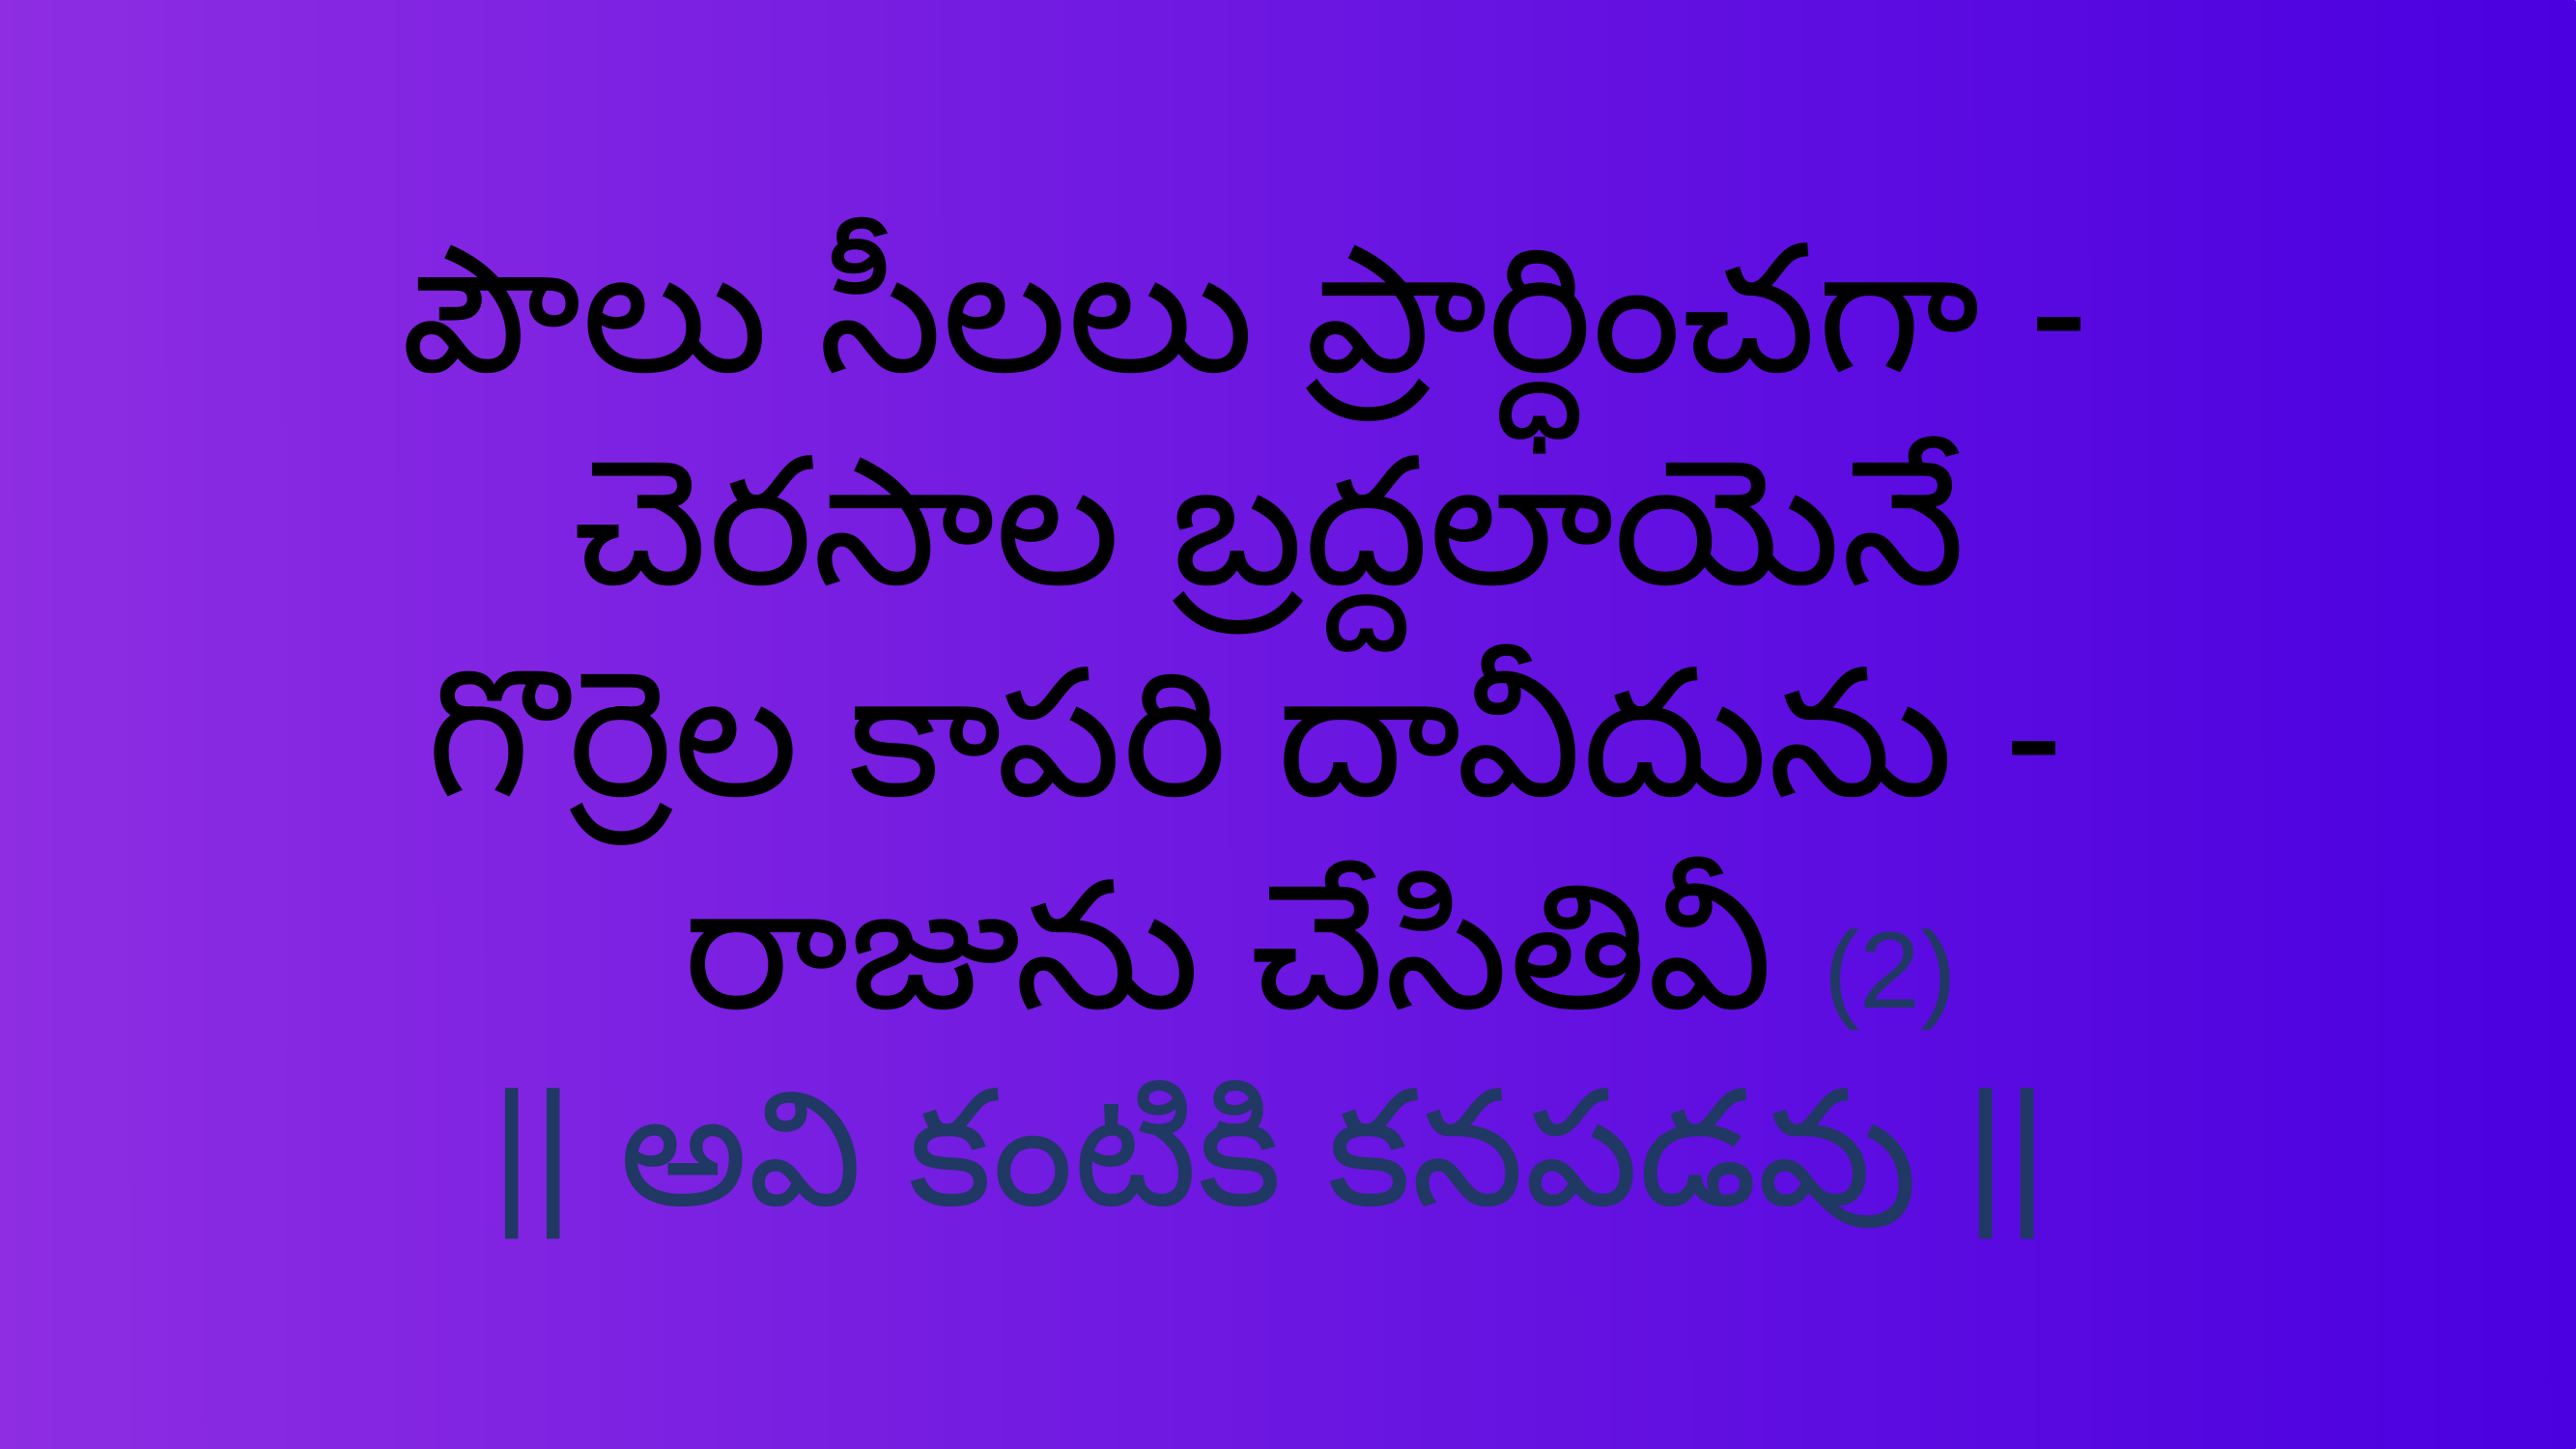

పౌలు సీలలు ప్రార్ధించగా -
చెరసాల బ్రద్దలాయెనే
గొర్రెల కాపరి దావీదును -
  రాజును చేసితివీ (2)
|| అవి కంటికి కనపడవు ||